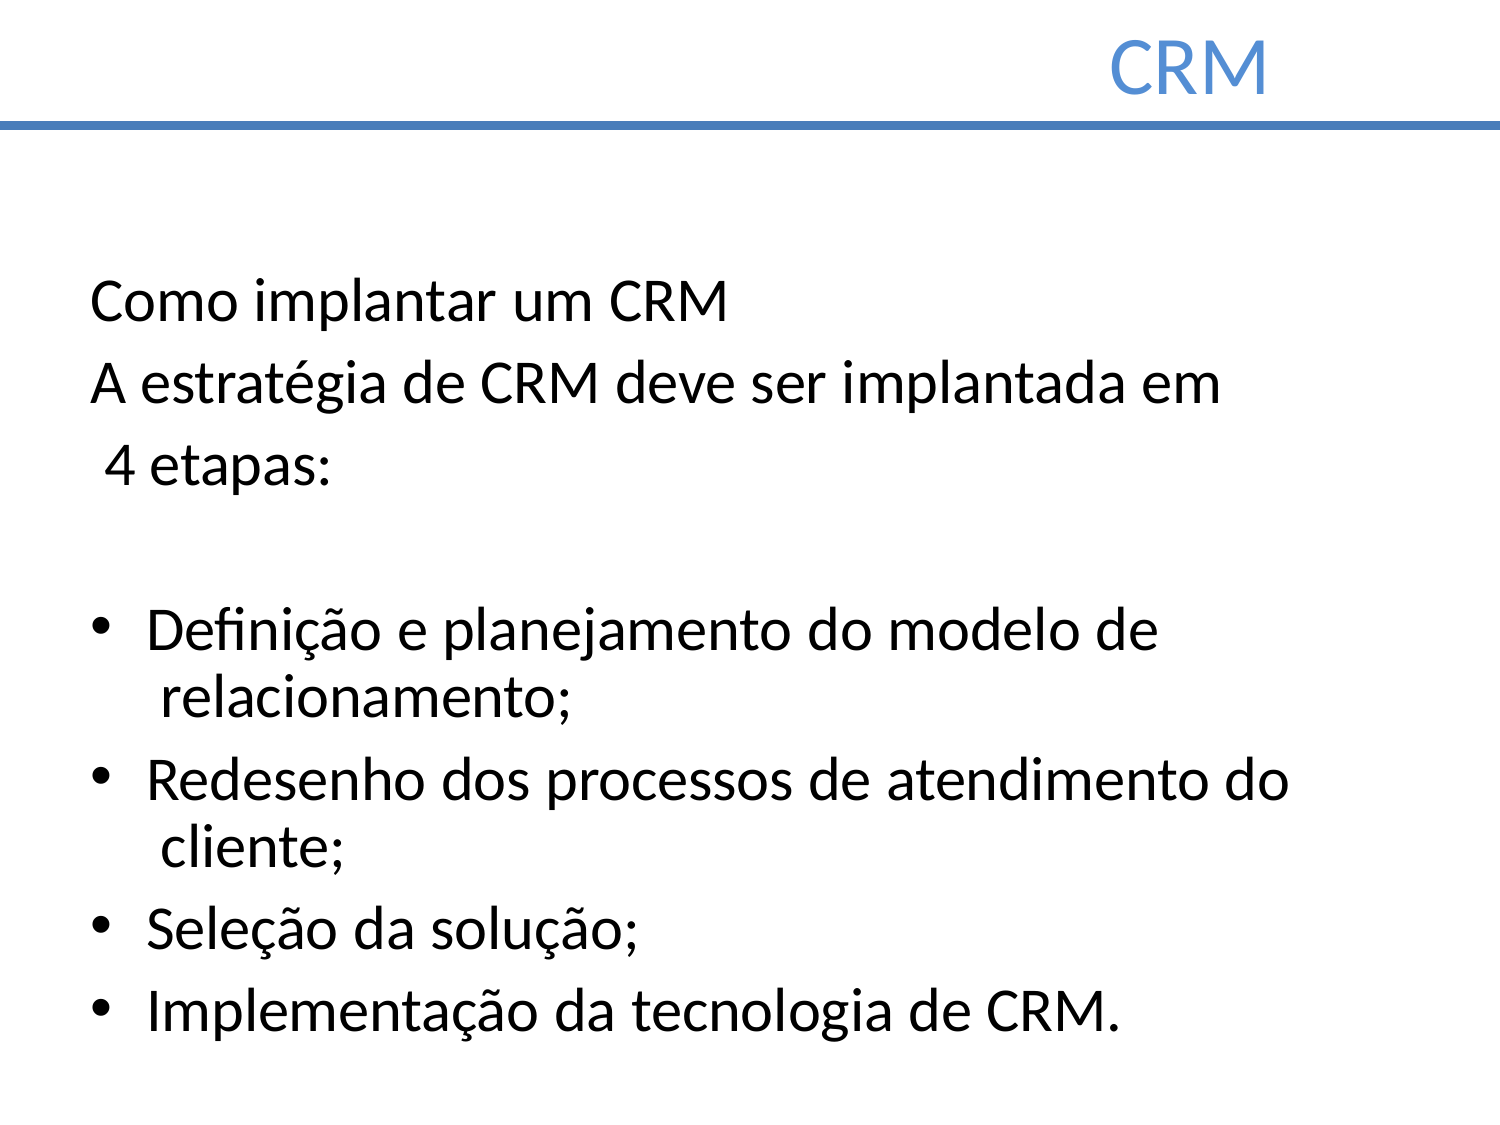

# CRM

Como implantar um CRM
A estratégia de CRM deve ser implantada em  4 etapas:

Definição e planejamento do modelo de  relacionamento;
Redesenho dos processos de atendimento do  cliente;
Seleção da solução;
Implementação da tecnologia de CRM.